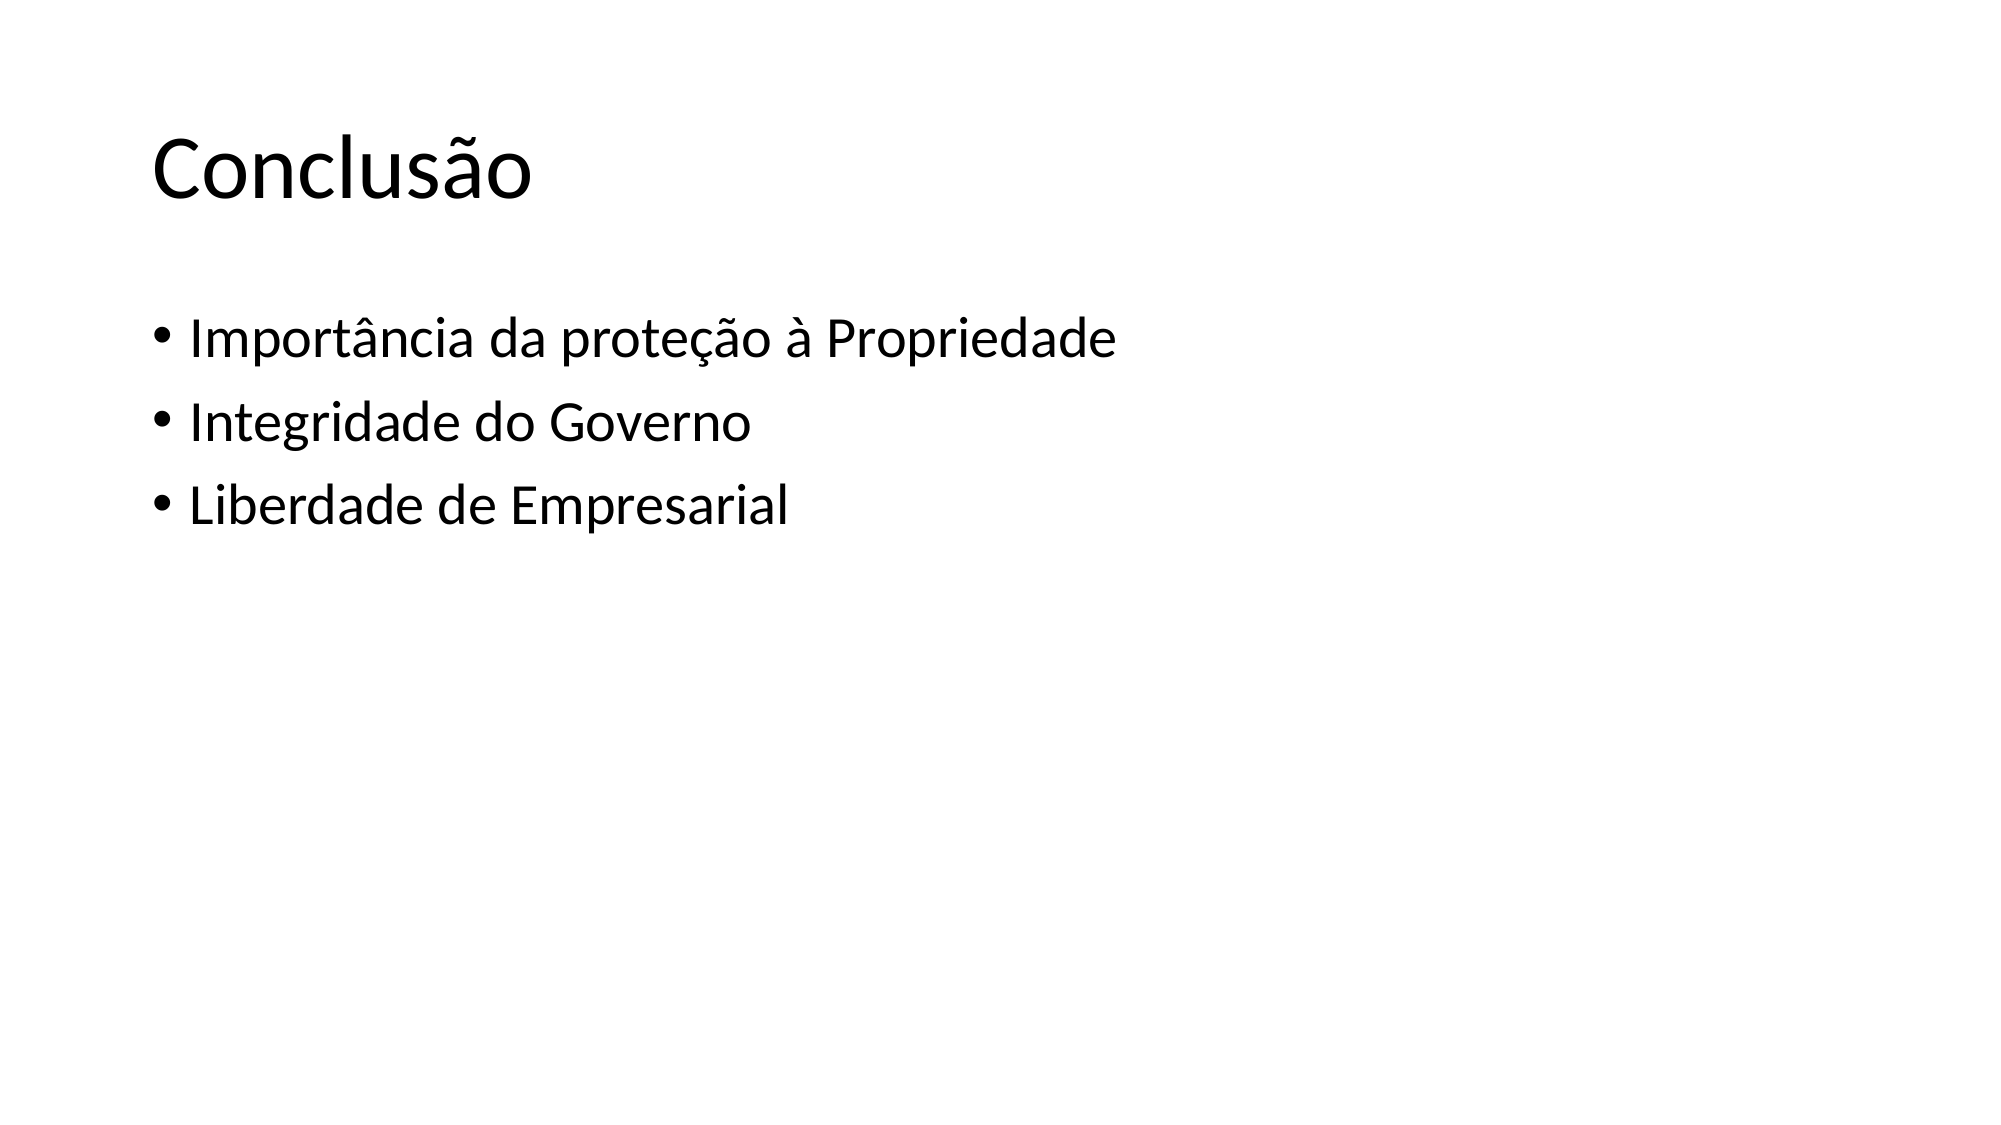

# Conclusão
Importância da proteção à Propriedade
Integridade do Governo
Liberdade de Empresarial